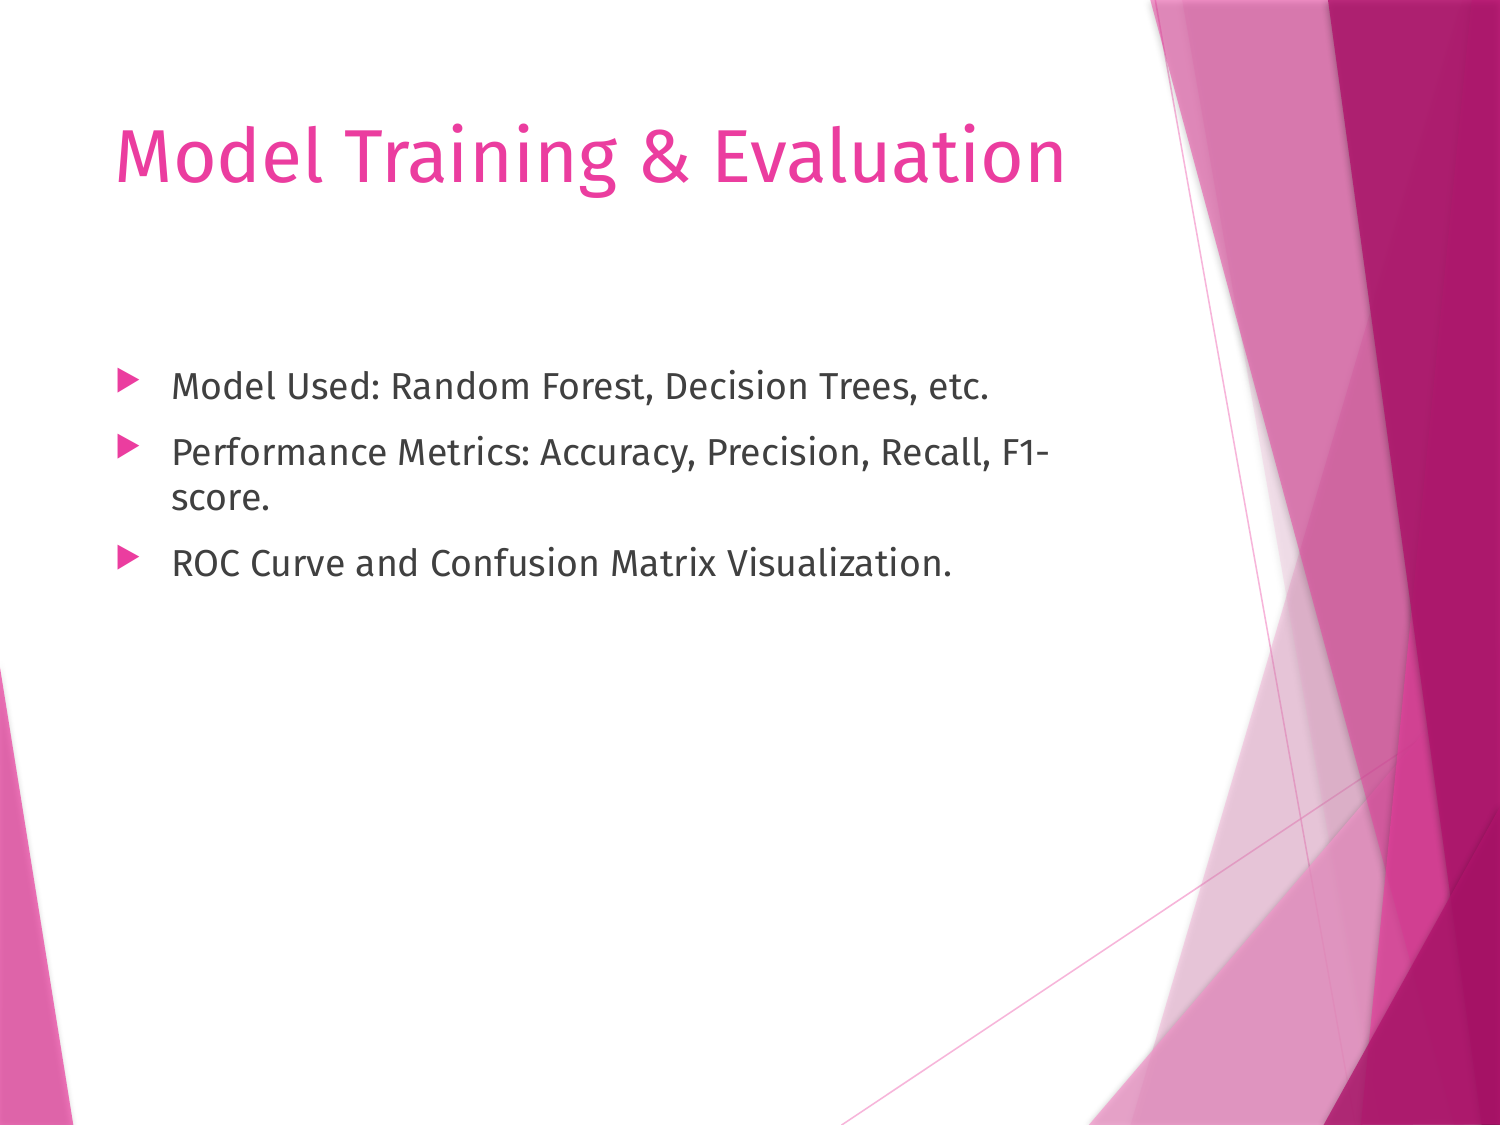

# Model Training & Evaluation
Model Used: Random Forest, Decision Trees, etc.
Performance Metrics: Accuracy, Precision, Recall, F1-score.
ROC Curve and Confusion Matrix Visualization.